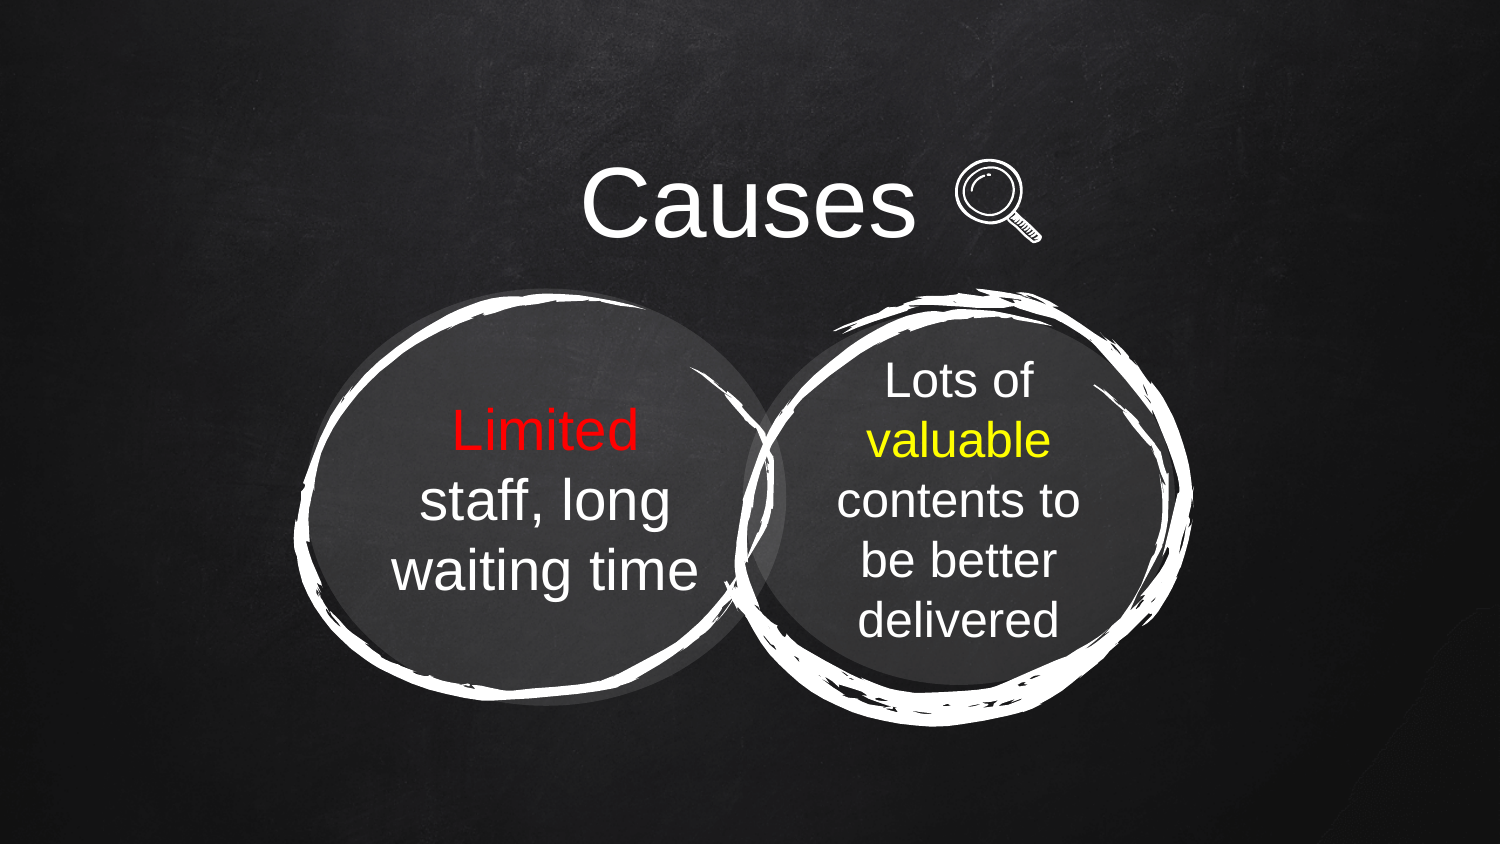

Causes

Limited staff, long waiting time

Lots of valuable contents to be better delivered